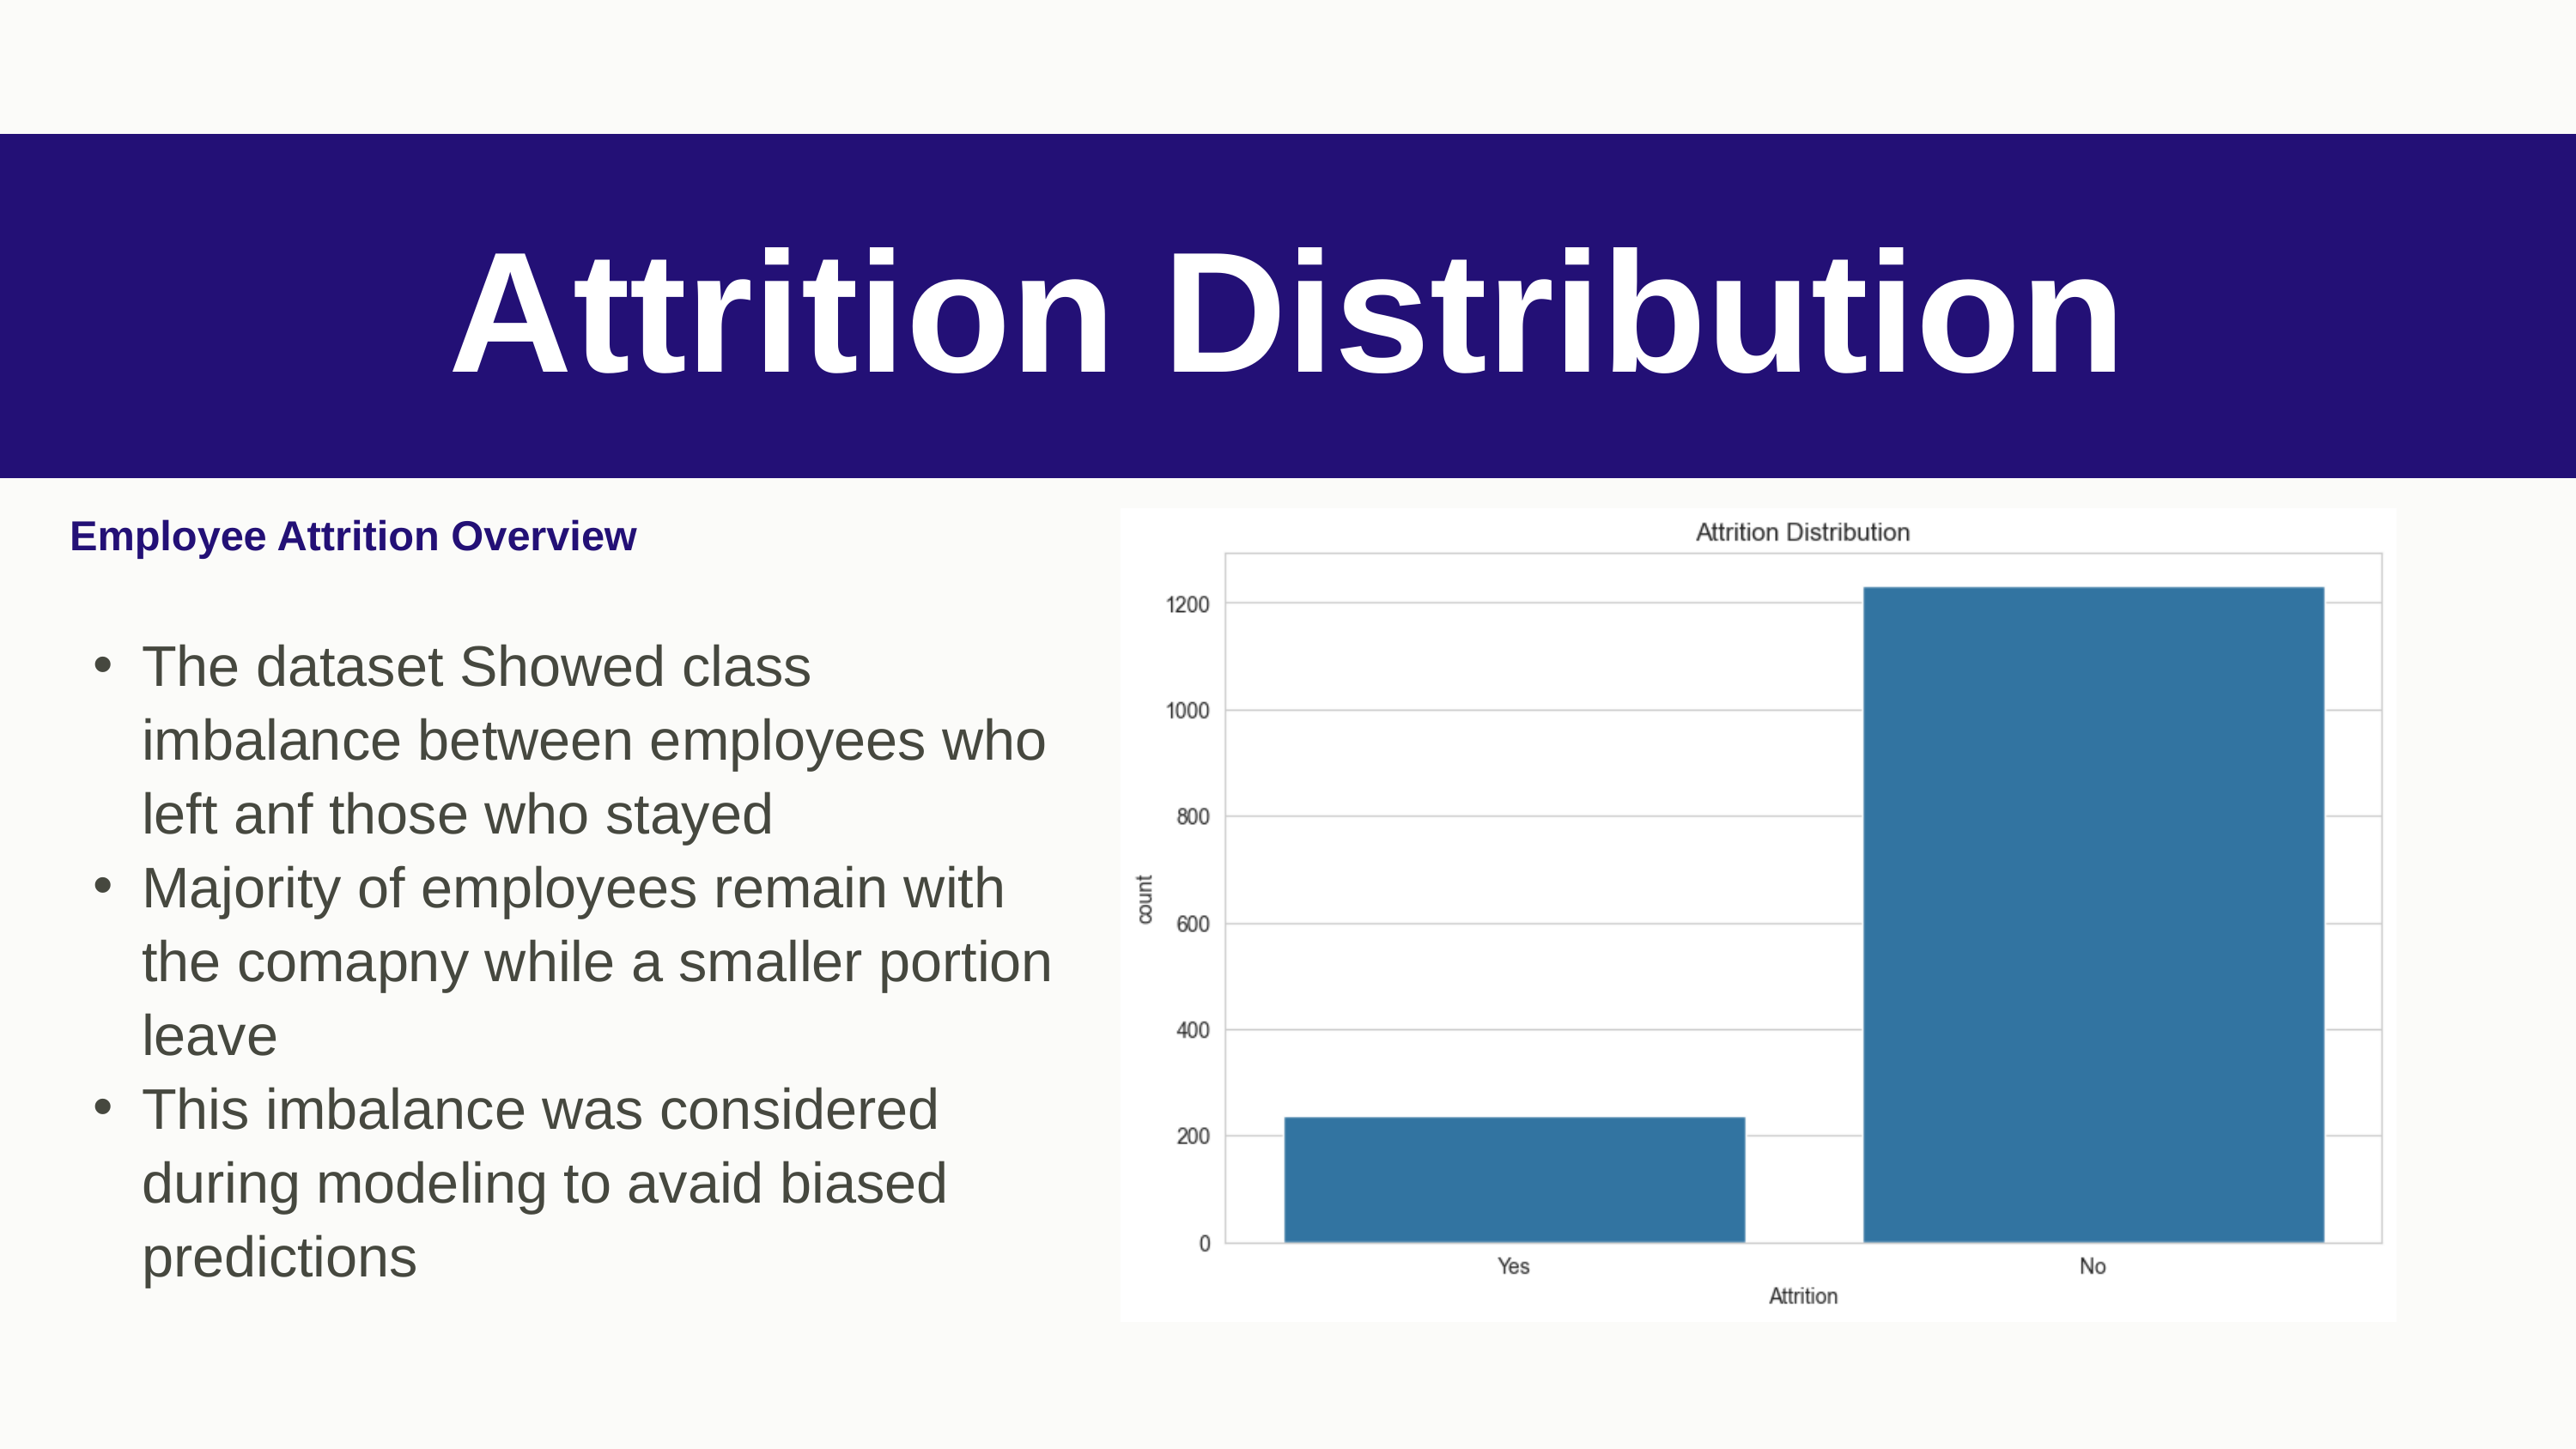

Attrition Distribution

Employee Attrition Overview
The dataset Showed class imbalance between employees who left anf those who stayed
Majority of employees remain with the comapny while a smaller portion leave
This imbalance was considered during modeling to avaid biased predictions